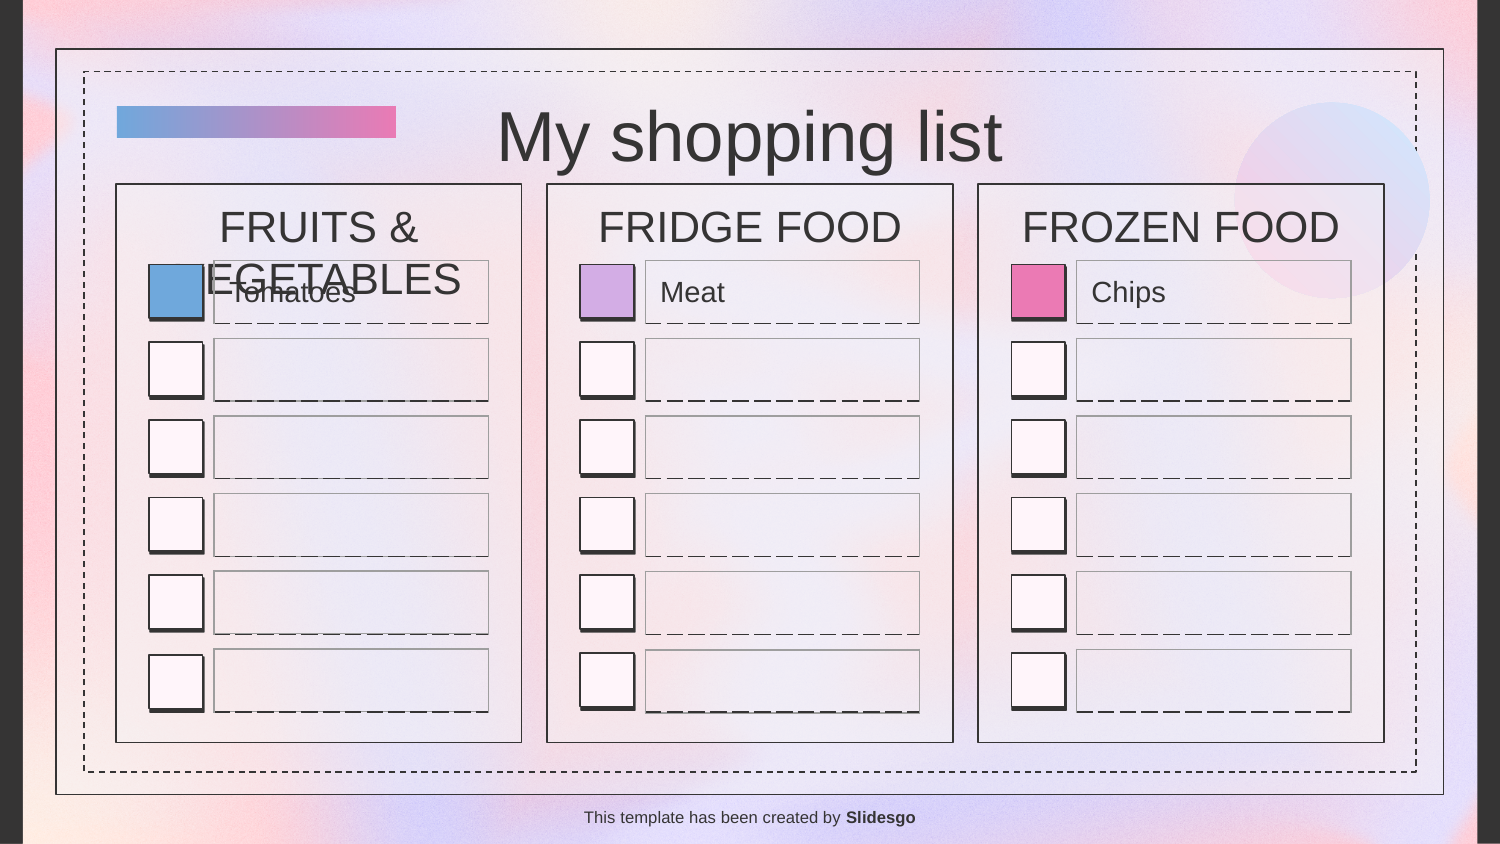

# My shopping list

FRUITS & VEGETABLES
FRIDGE FOOD
FROZEN FOOD
| Tomatoes |
| --- |
| Meat |
| --- |
| Chips |
| --- |

|  |
| --- |
|  |
| --- |
|  |
| --- |
|  |
| --- |

|  |
| --- |
|  |
| --- |
|  |
| --- |
|  |
| --- |

|  |
| --- |
|  |
| --- |
|  |
| --- |
|  |
| --- |

|  |
| --- |
|  |
| --- |
|  |
| --- |
|  |
| --- |

|  |
| --- |
|  |
| --- |
|  |
| --- |
|  |
| --- |
|  |
| --- |

This template has been created by Slidesgo